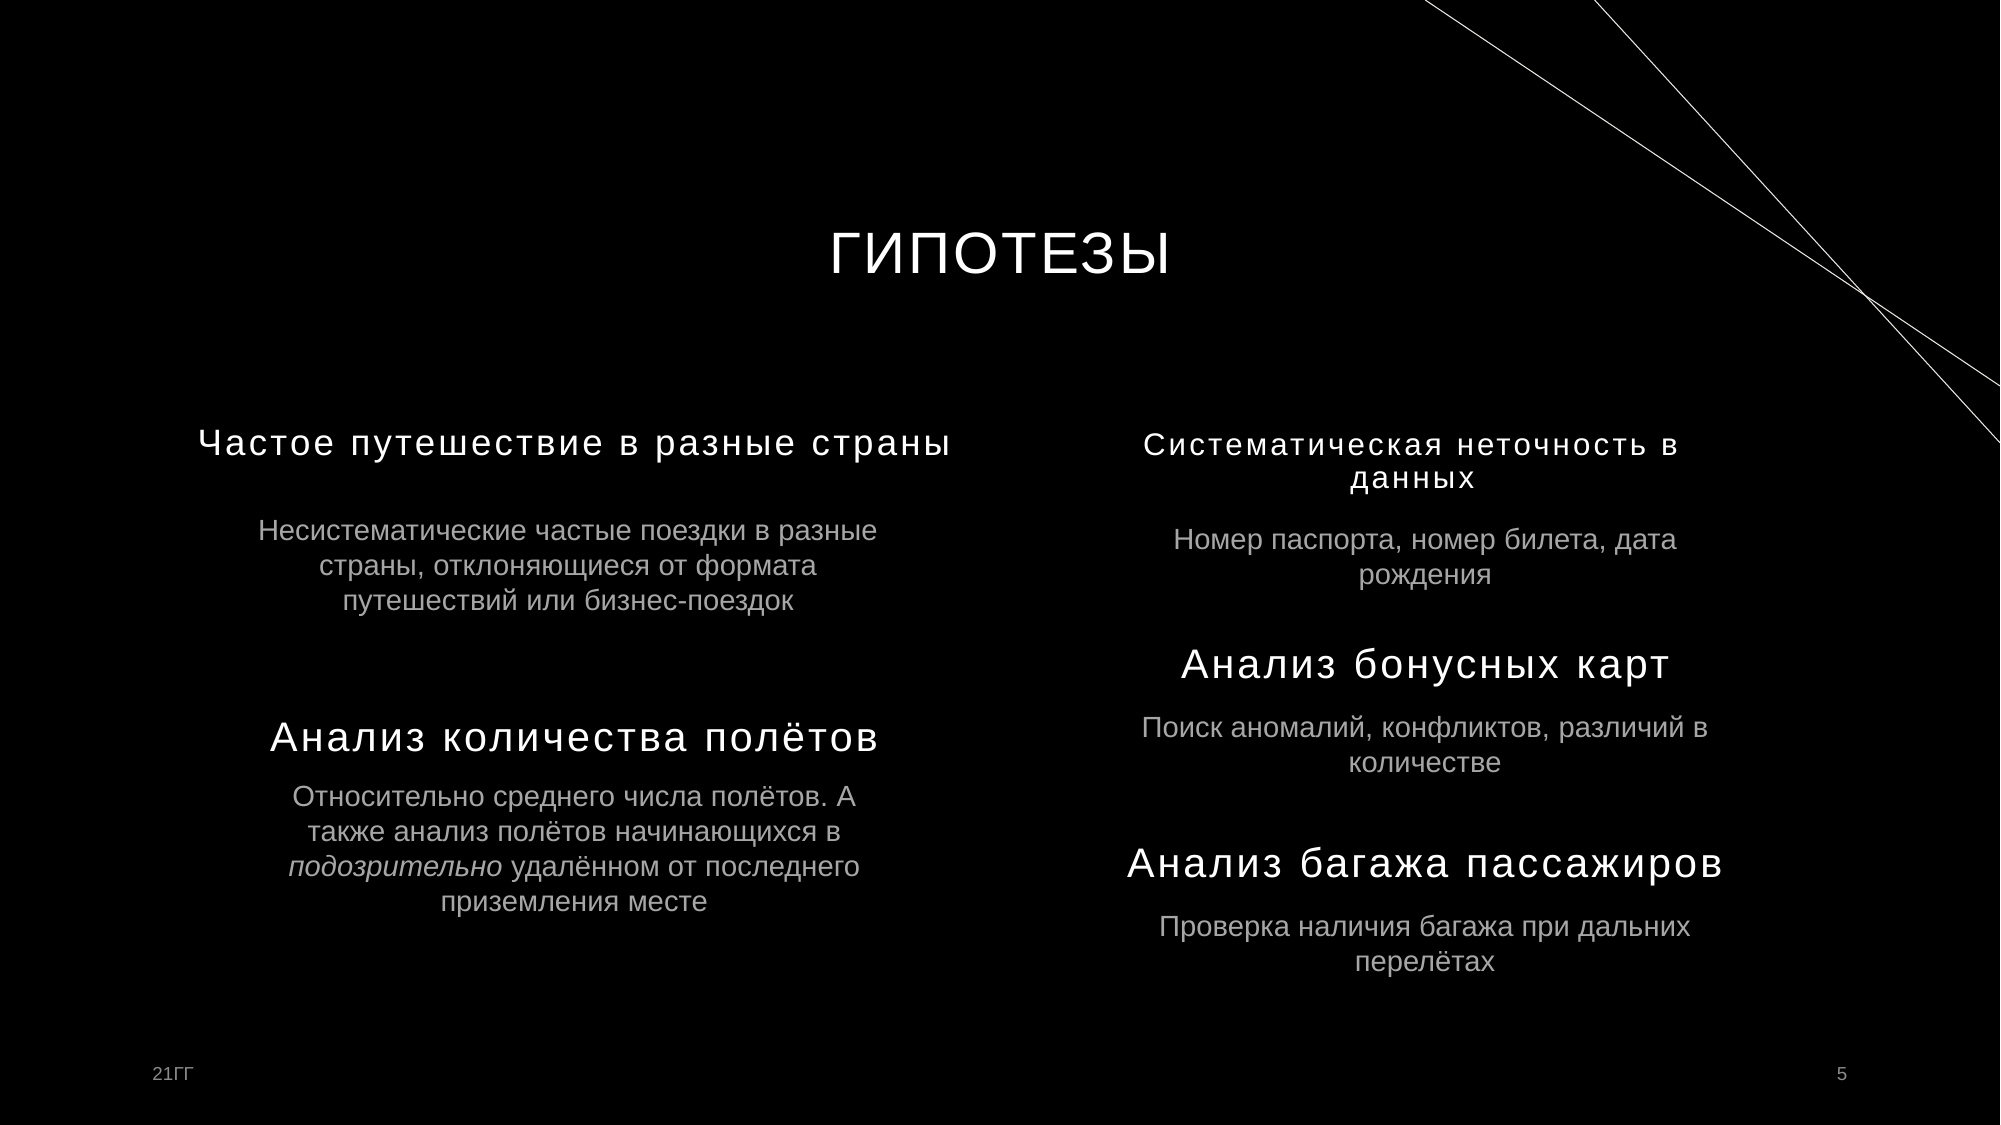

# Гипотезы
Частое путешествие в разные страны
Систематическая неточность в данных
Несистематические частые поездки в разные страны, отклоняющиеся от формата путешествий или бизнес-поездок
Номер паспорта, номер билета, дата рождения
Анализ бонусных карт
Поиск аномалий, конфликтов, различий в количестве
Анализ количества полётов
Относительно среднего числа полётов. А также анализ полётов начинающихся в подозрительно удалённом от последнего приземления месте
Анализ багажа пассажиров
Проверка наличия багажа при дальних перелётах
21ГГ
5